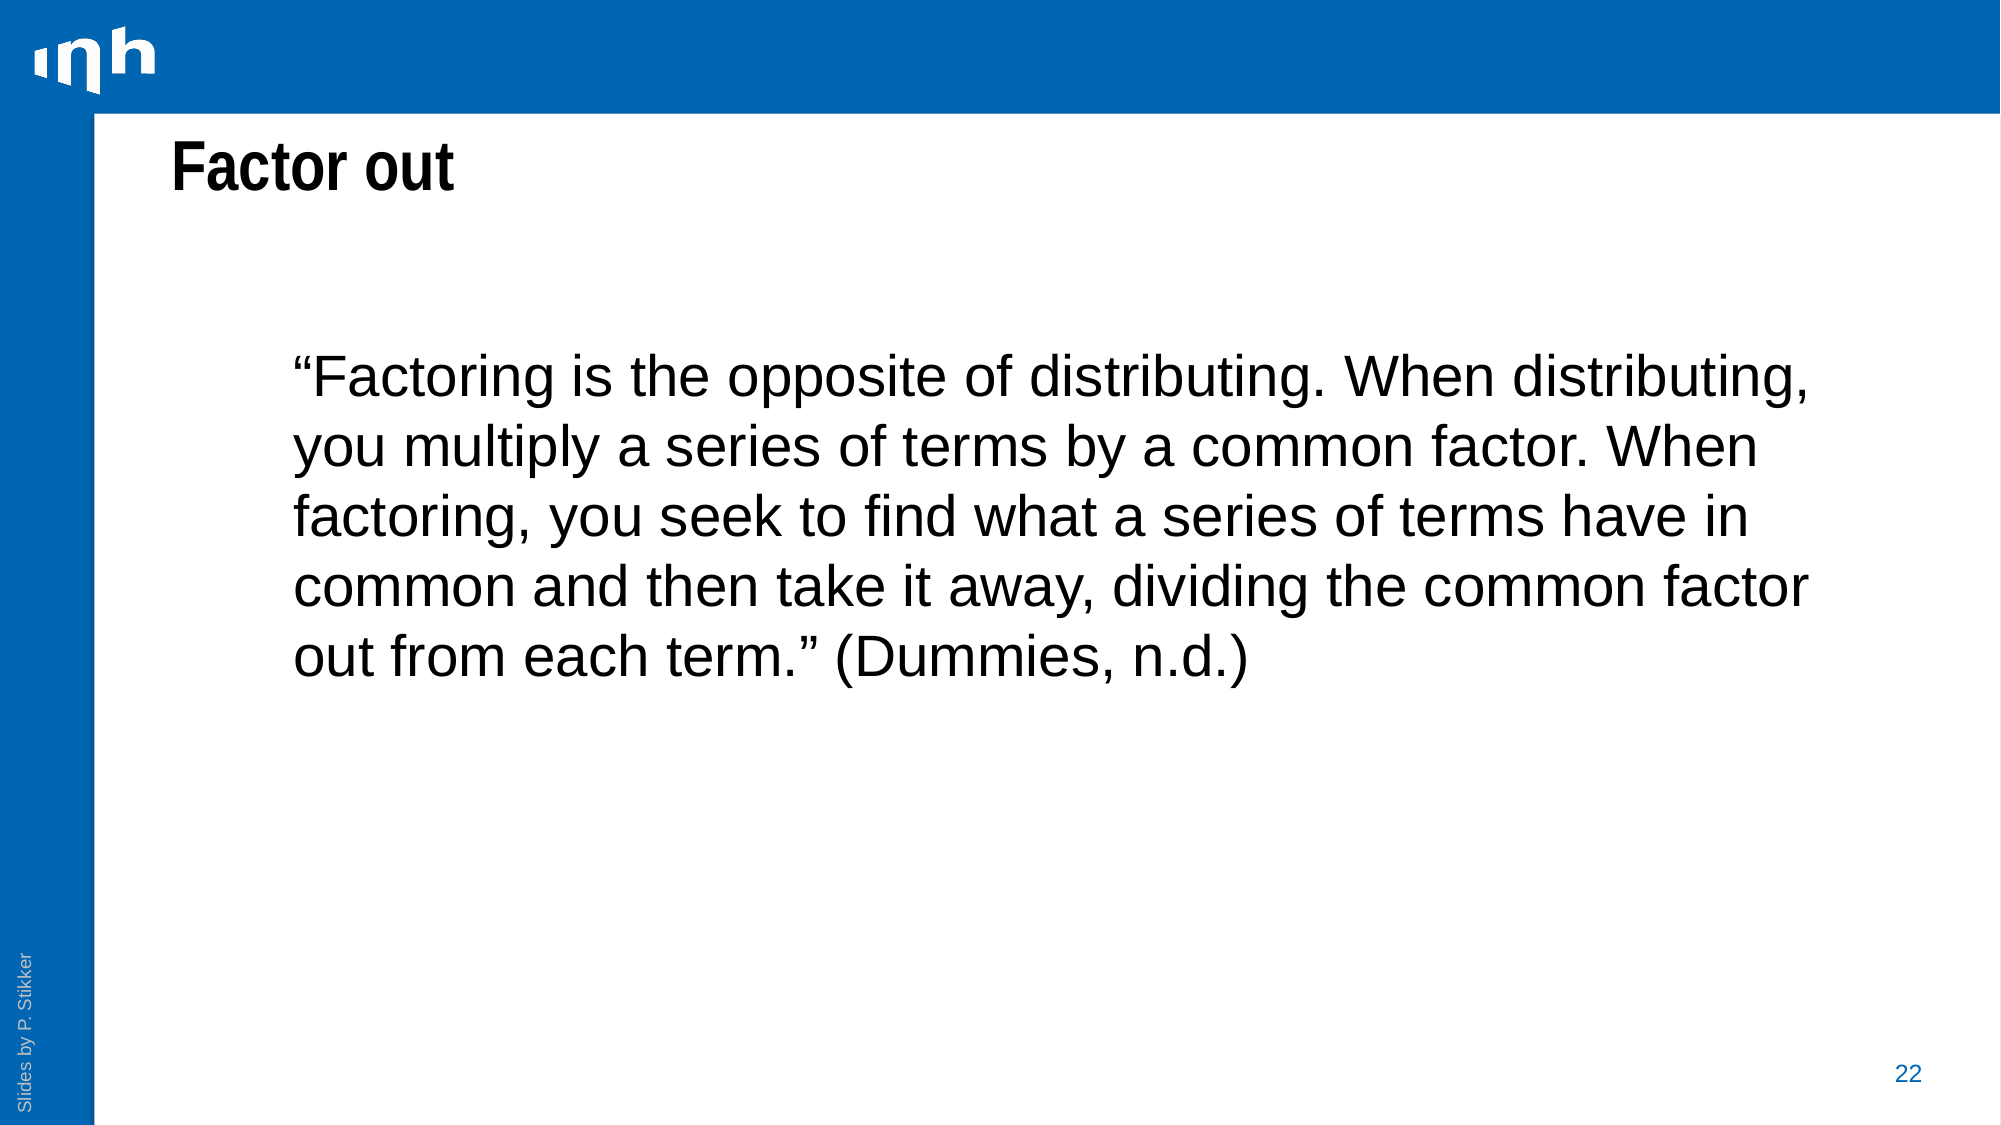

# Factor out
“Factoring is the opposite of distributing. When distributing, you multiply a series of terms by a common factor. When factoring, you seek to find what a series of terms have in common and then take it away, dividing the common factor out from each term.” (Dummies, n.d.)
22